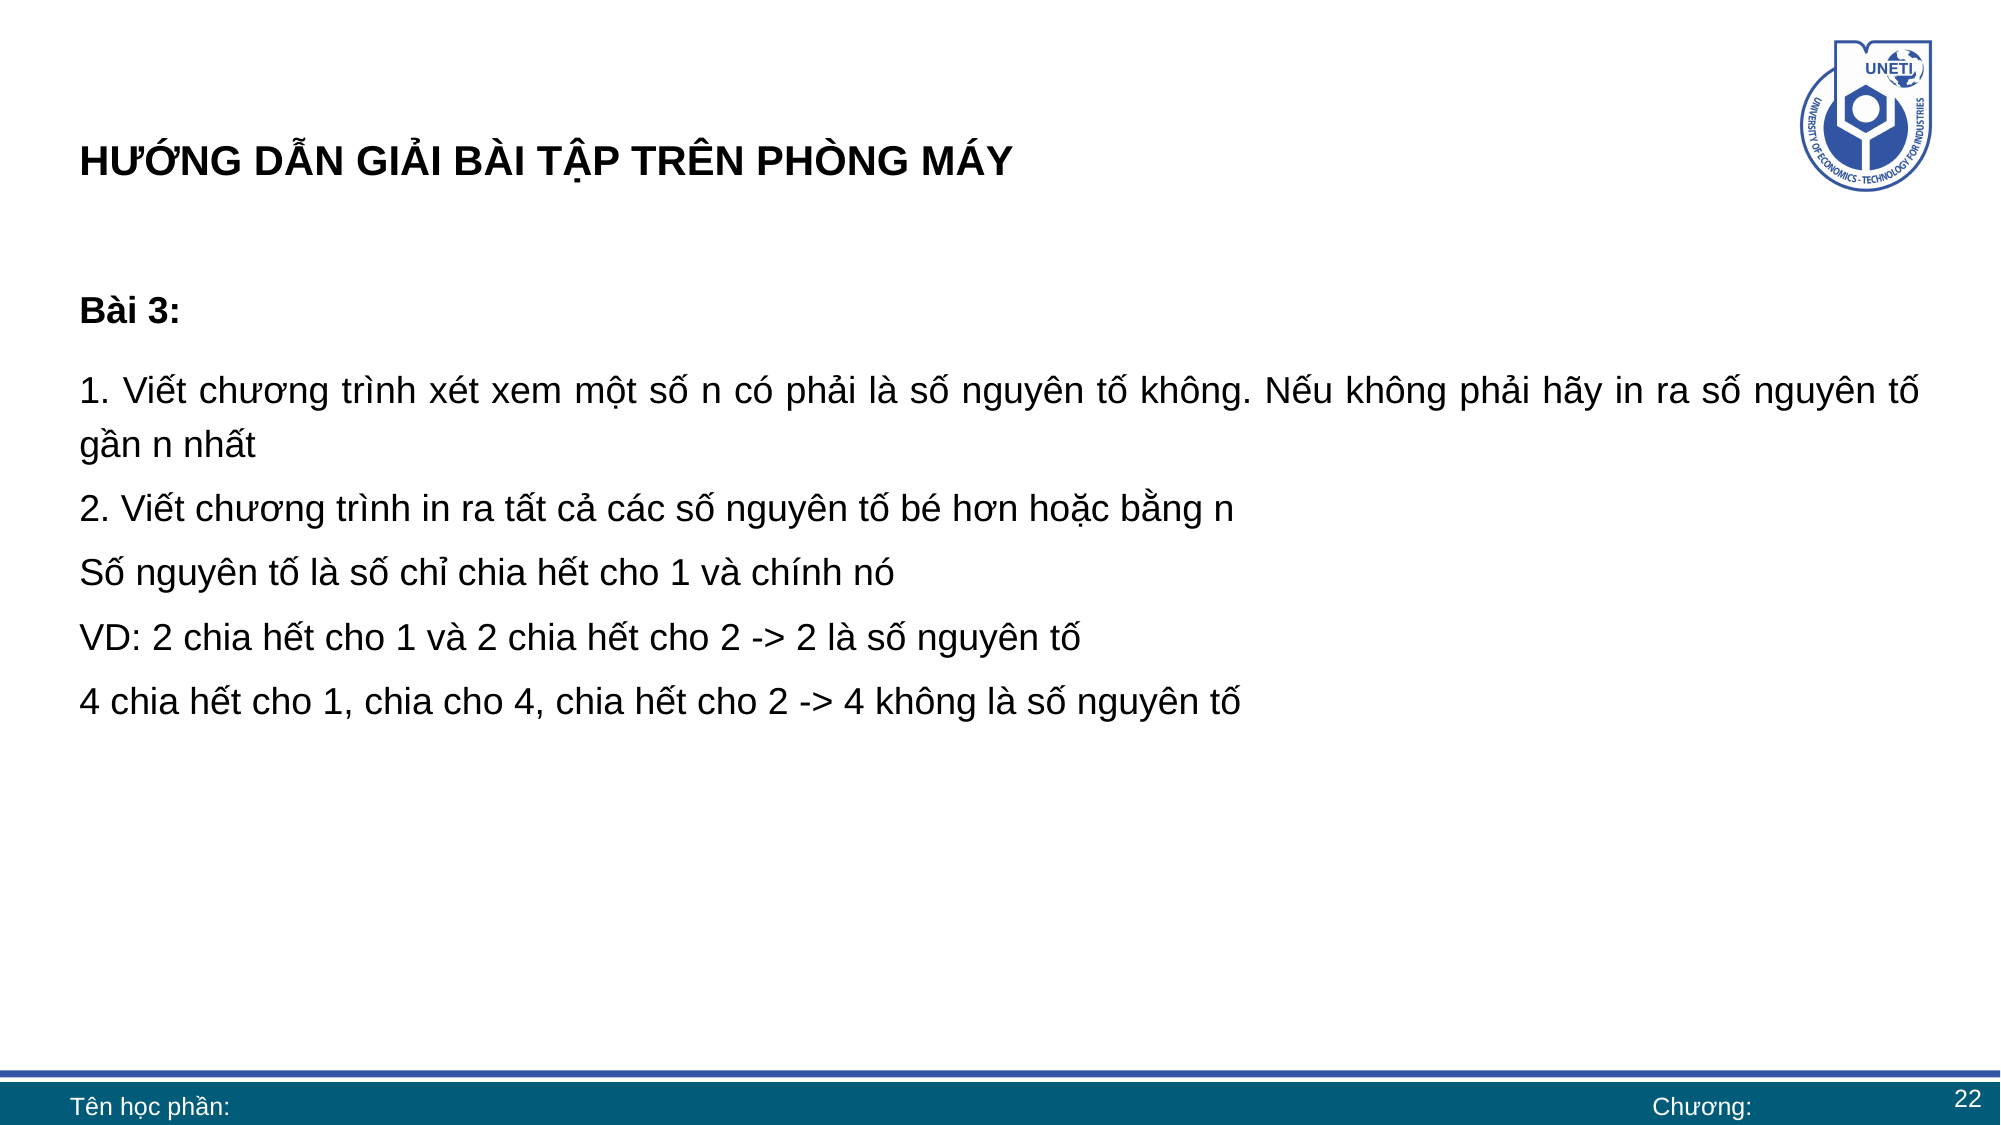

# HƯỚNG DẪN GIẢI BÀI TẬP TRÊN PHÒNG MÁY
Bài 3:
1. Viết chương trình xét xem một số n có phải là số nguyên tố không. Nếu không phải hãy in ra số nguyên tố gần n nhất
2. Viết chương trình in ra tất cả các số nguyên tố bé hơn hoặc bằng n
Số nguyên tố là số chỉ chia hết cho 1 và chính nó
VD: 2 chia hết cho 1 và 2 chia hết cho 2 -> 2 là số nguyên tố
4 chia hết cho 1, chia cho 4, chia hết cho 2 -> 4 không là số nguyên tố

22
Tên học phần:
Chương: